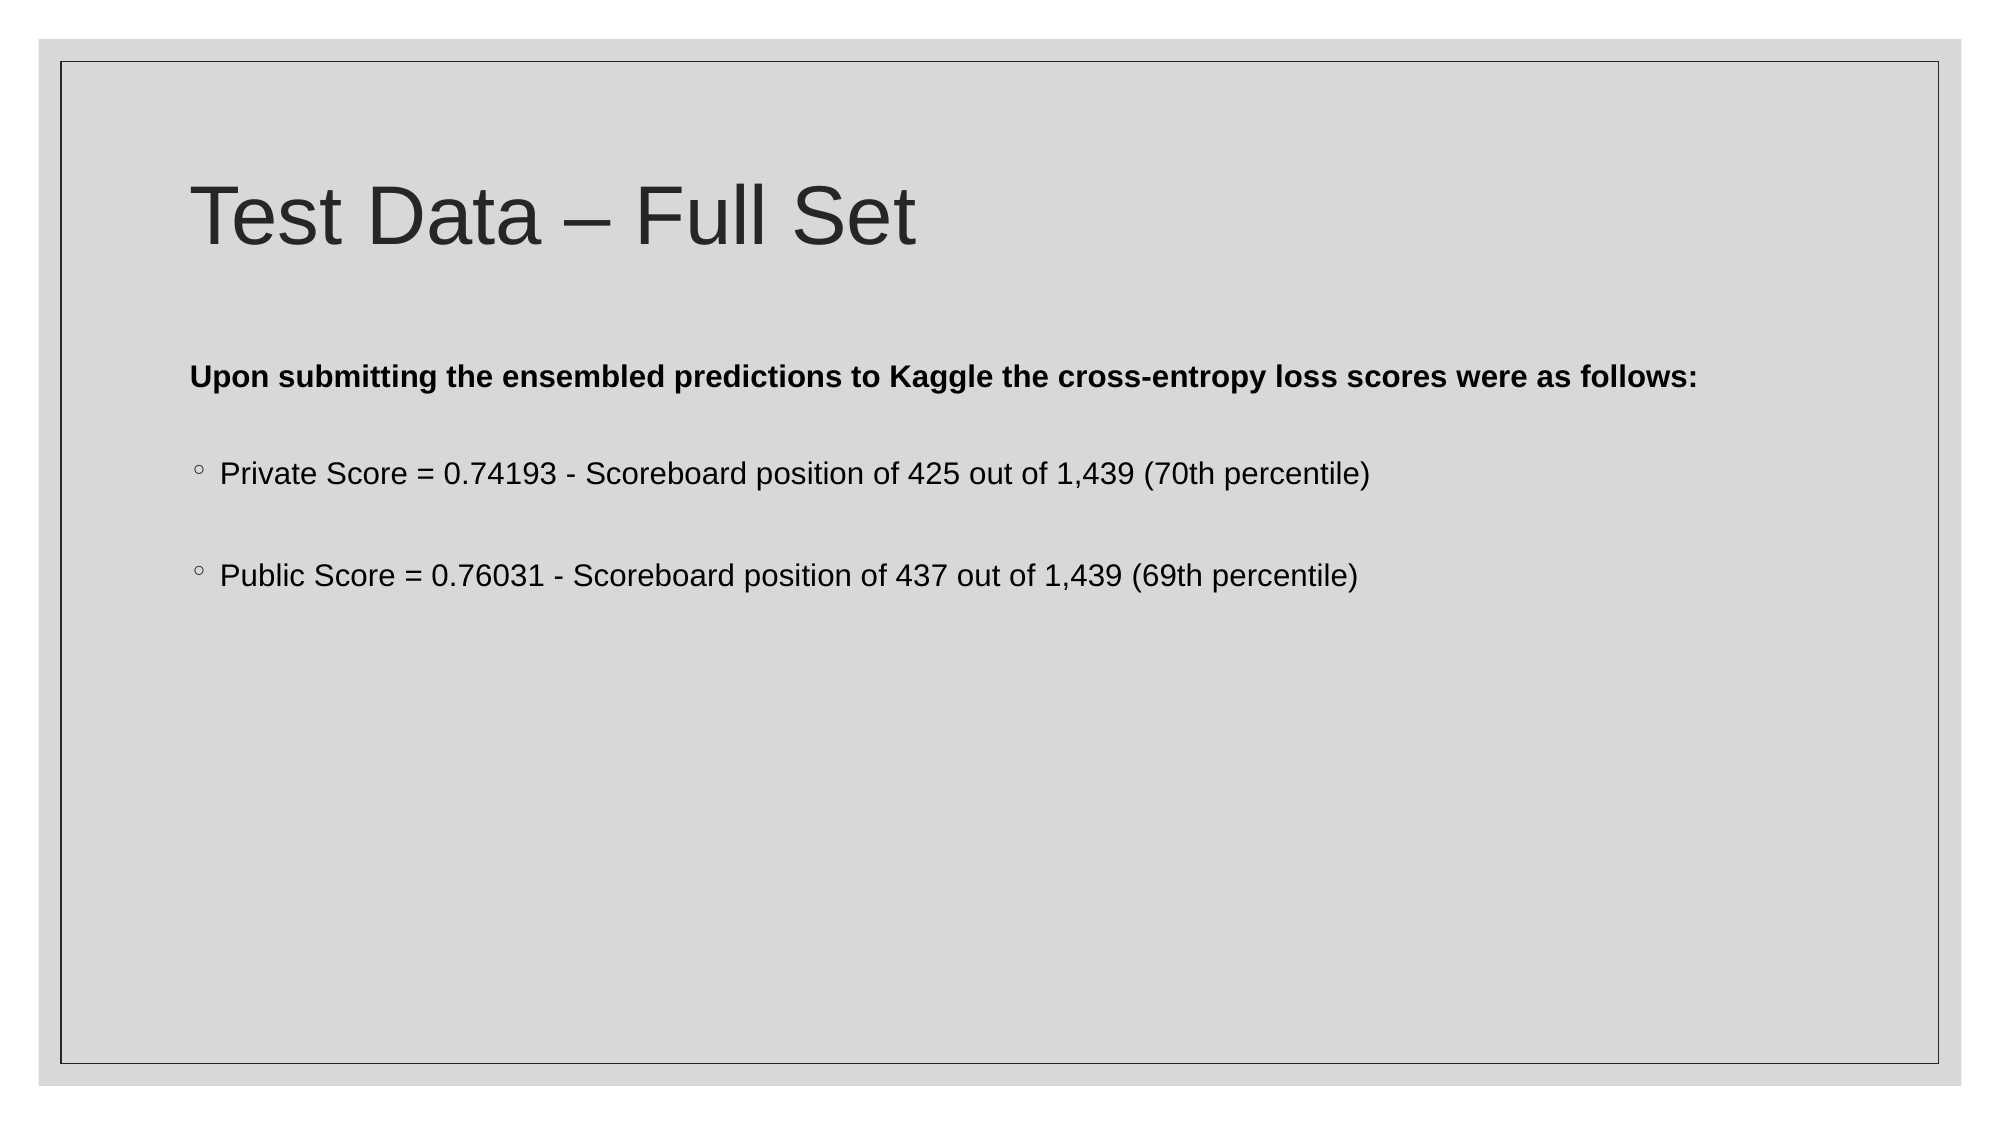

# Test Data – Full Set
Upon submitting the ensembled predictions to Kaggle the cross-entropy loss scores were as follows:
Private Score = 0.74193 - Scoreboard position of 425 out of 1,439 (70th percentile)
Public Score = 0.76031 - Scoreboard position of 437 out of 1,439 (69th percentile)